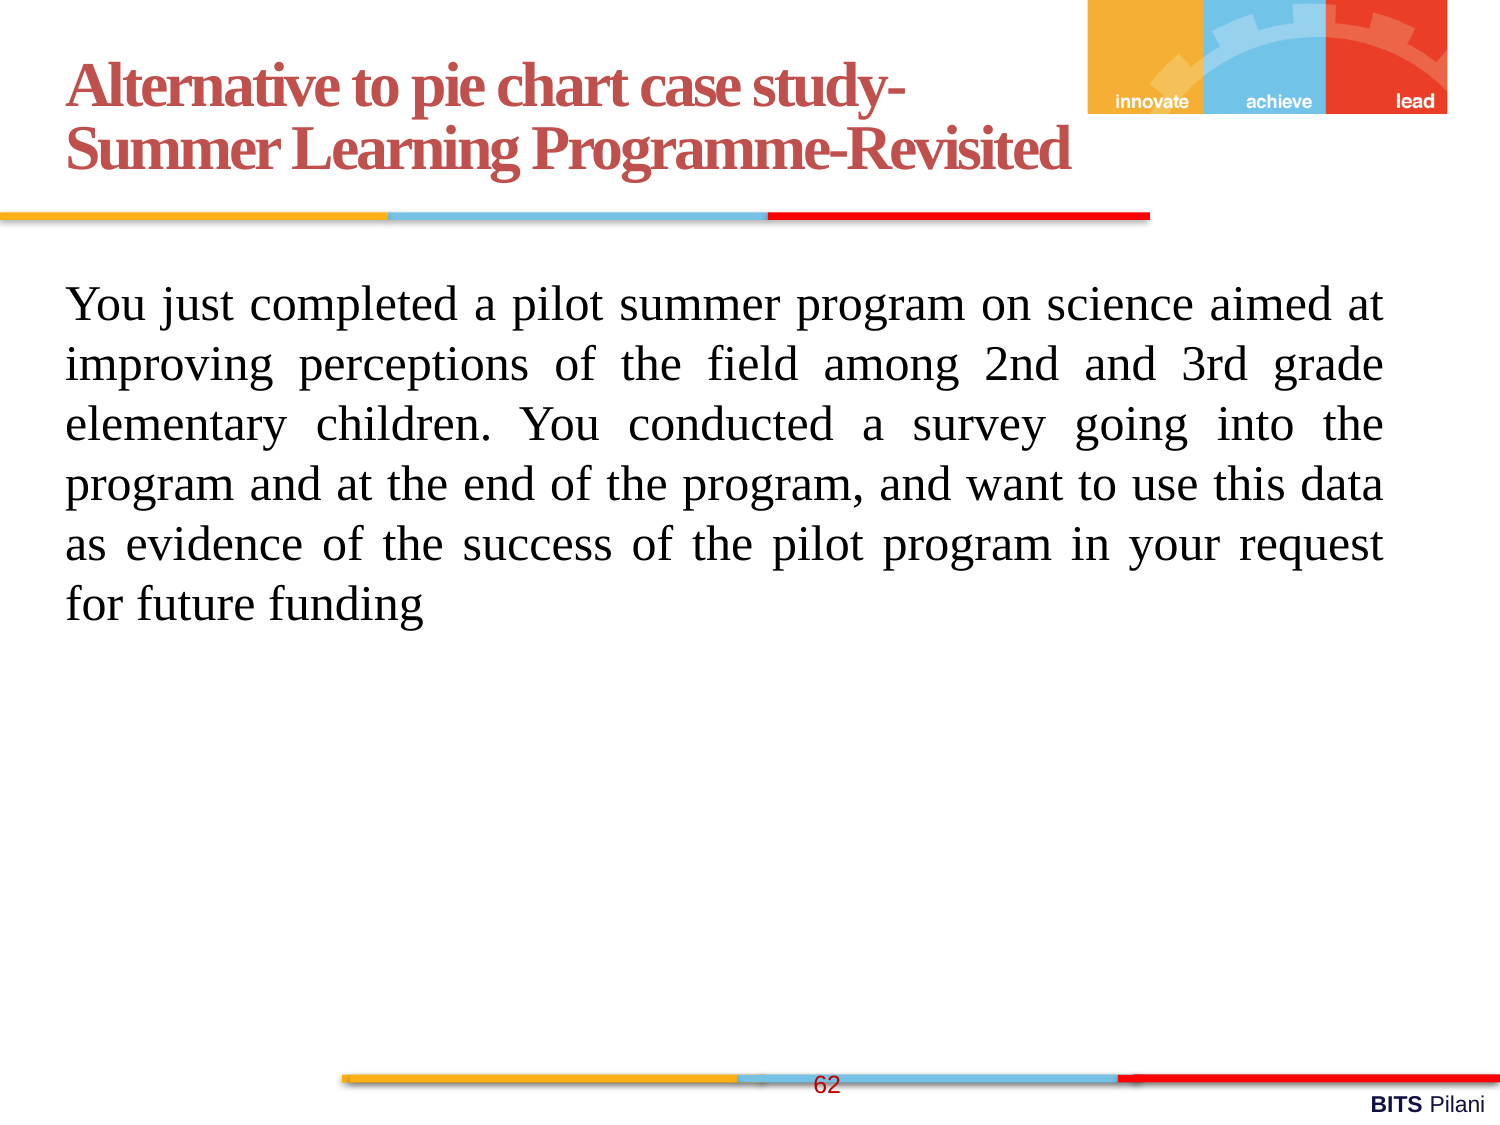

Alternative to pie chart case study-
Summer Learning Programme-Revisited
You just completed a pilot summer program on science aimed at improving perceptions of the field among 2nd and 3rd grade elementary children. You conducted a survey going into the program and at the end of the program, and want to use this data as evidence of the success of the pilot program in your request for future funding
62